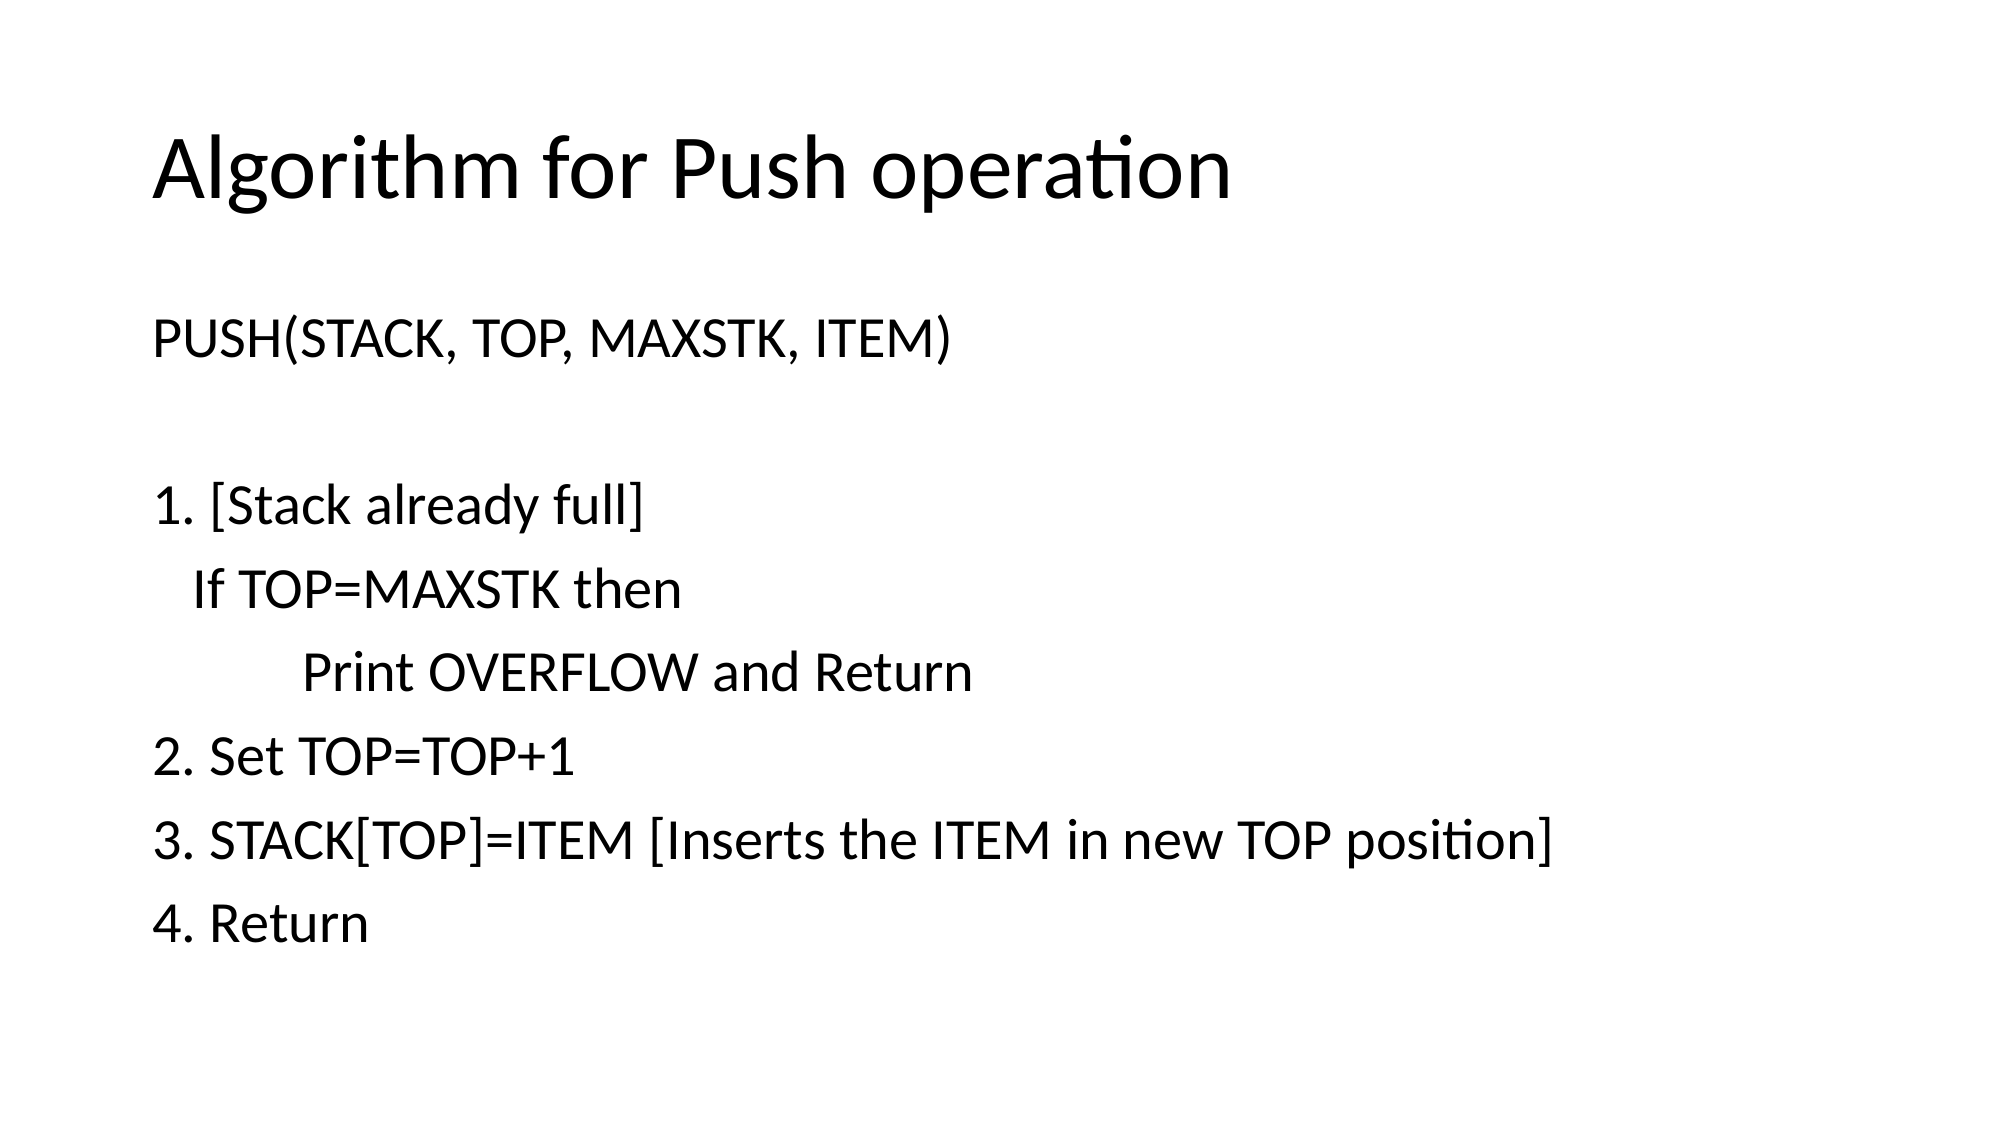

# Algorithm for Push operation
PUSH(STACK, TOP, MAXSTK, ITEM)

1. [Stack already full]
   If TOP=MAXSTK then
	Print OVERFLOW and Return
2. Set TOP=TOP+1
3. STACK[TOP]=ITEM [Inserts the ITEM in new TOP position]
4. Return